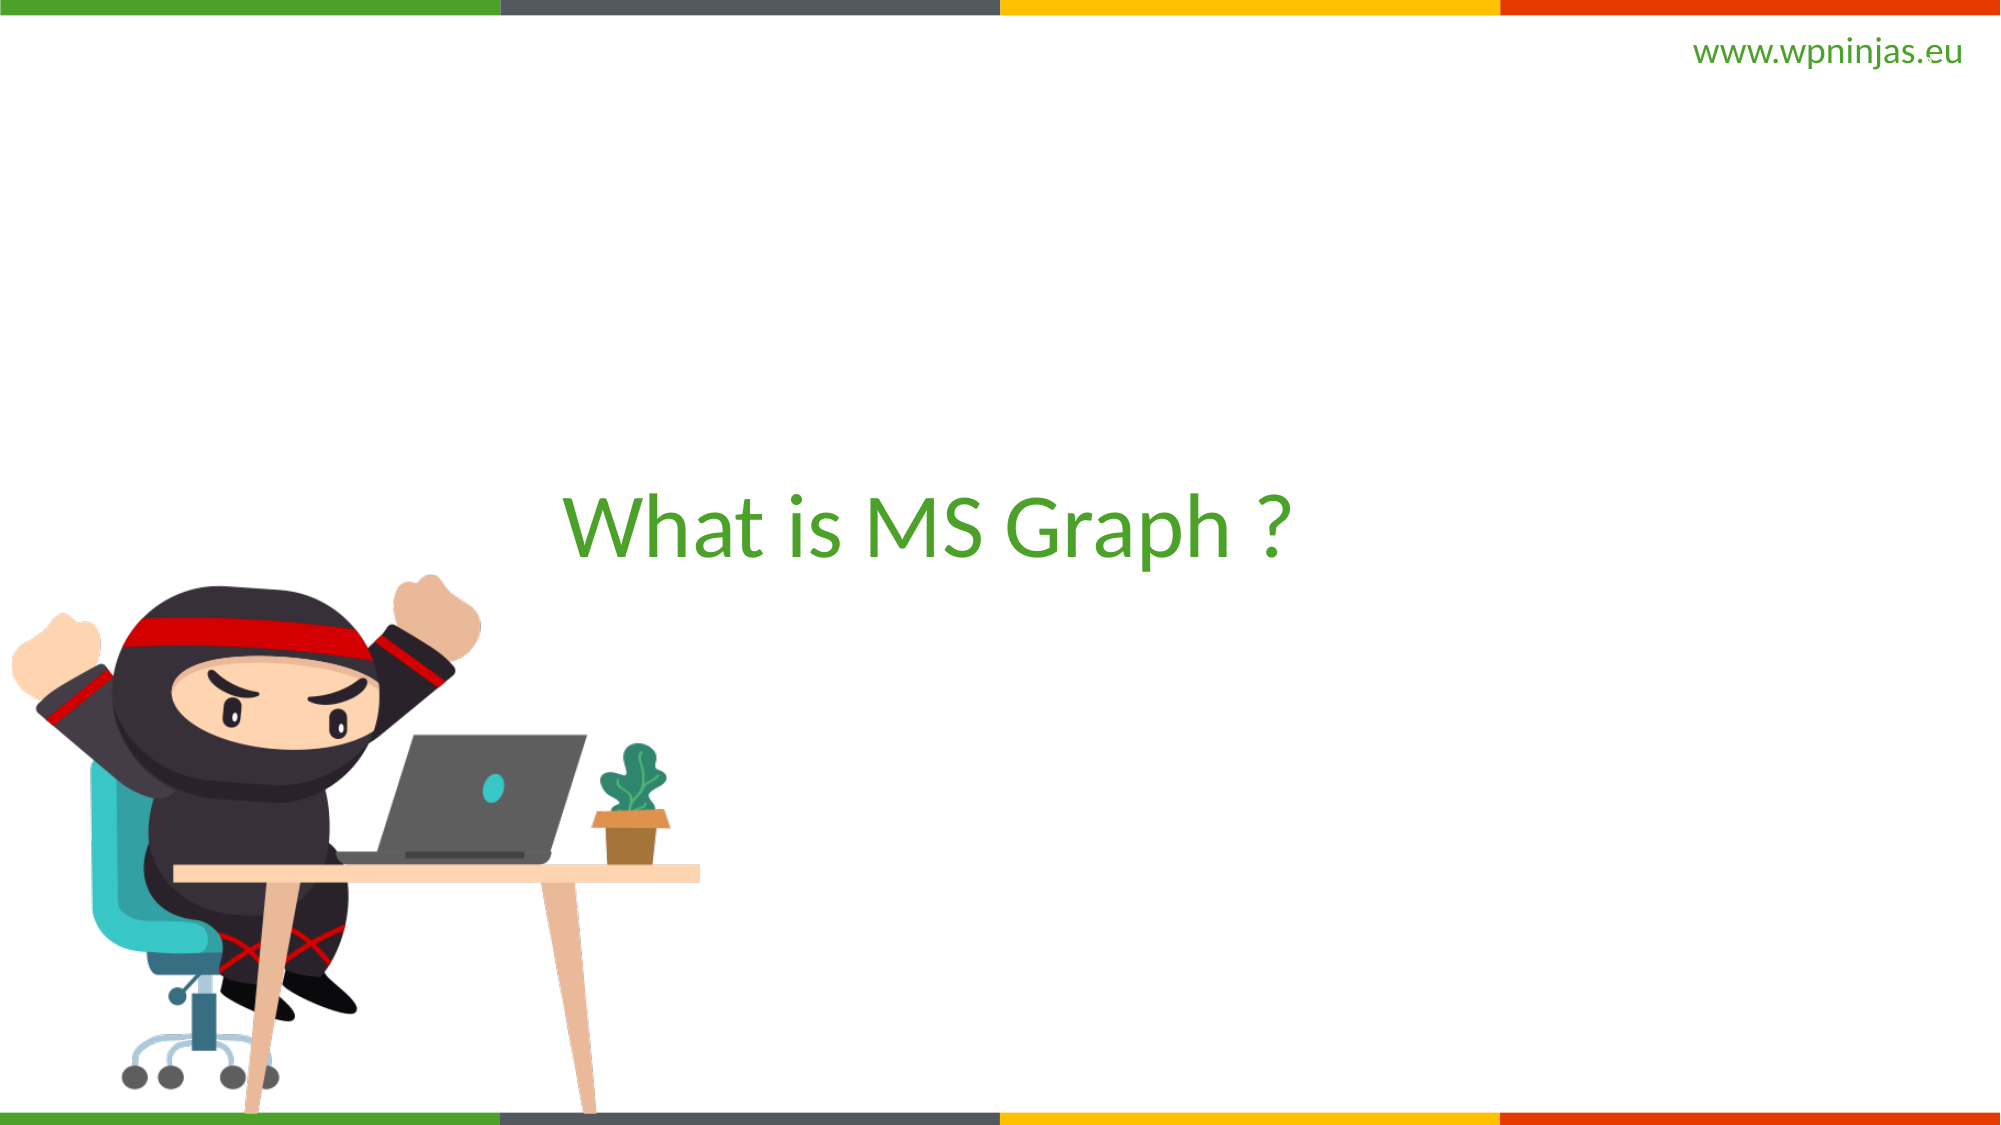

9
# What is MS Graph ?